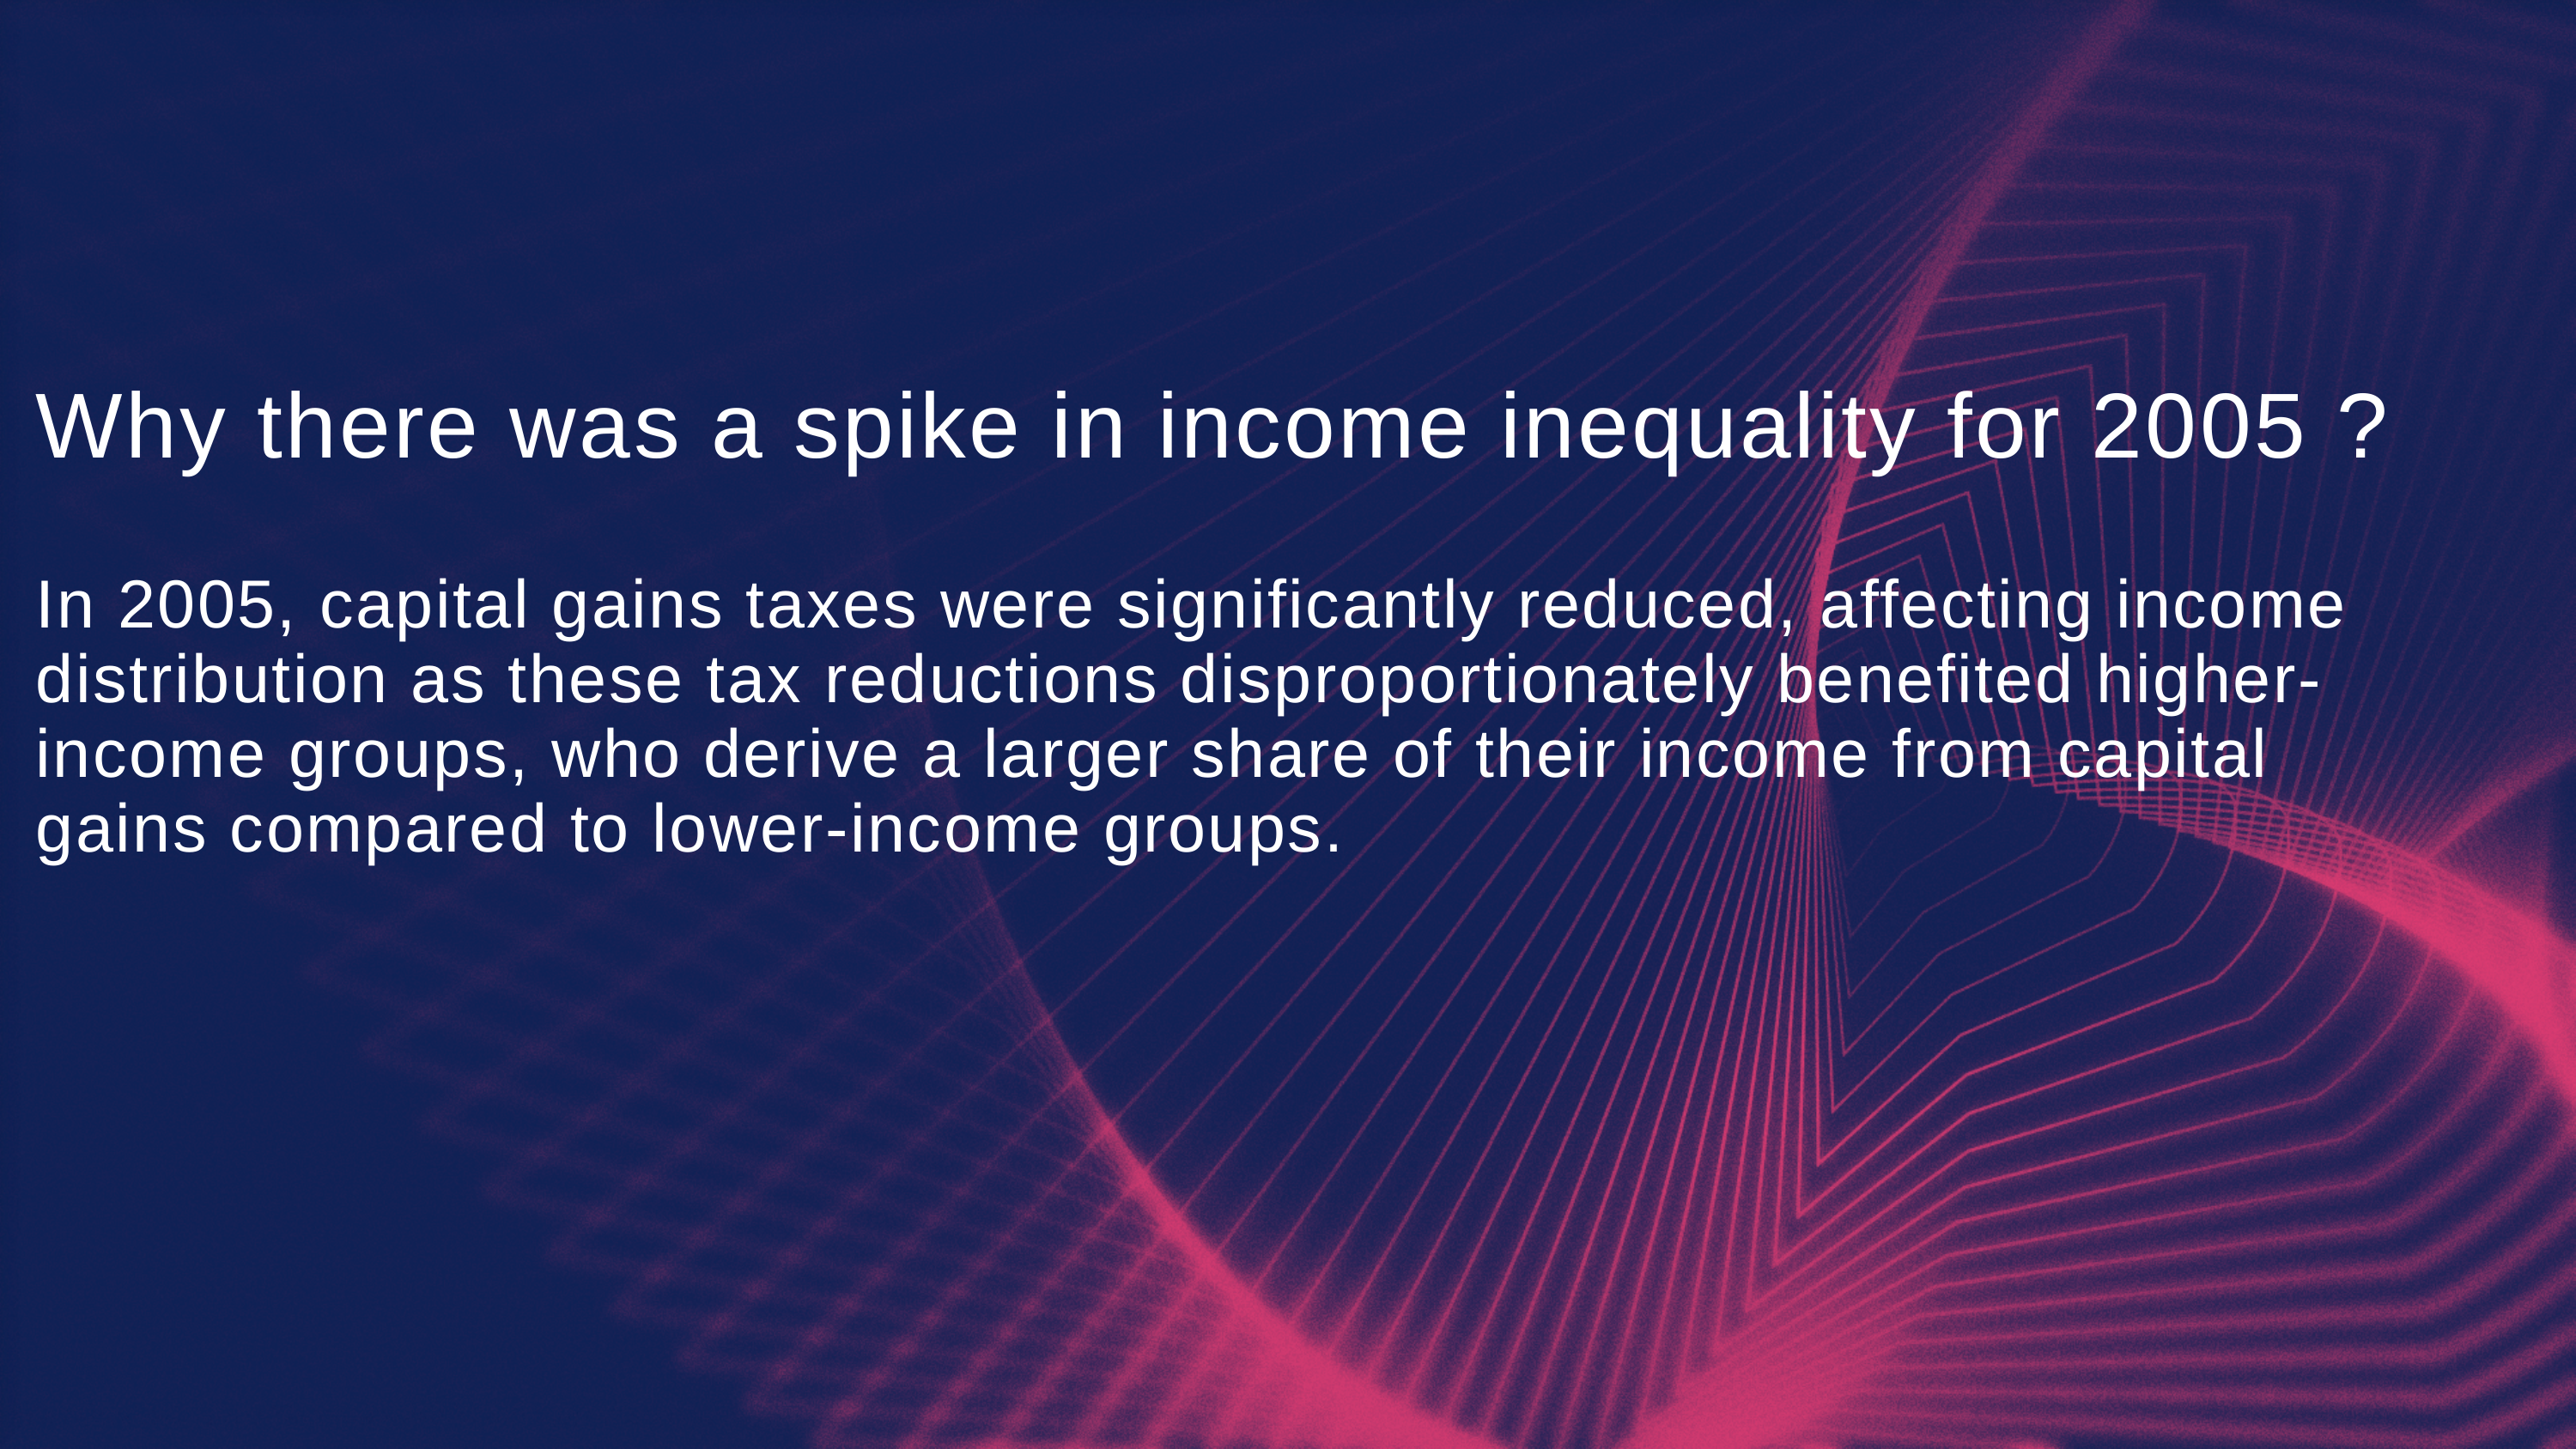

Why there was a spike in income inequality for 2005 ?
In 2005, capital gains taxes were significantly reduced, affecting income distribution as these tax reductions disproportionately benefited higher-income groups, who derive a larger share of their income from capital gains compared to lower-income groups.